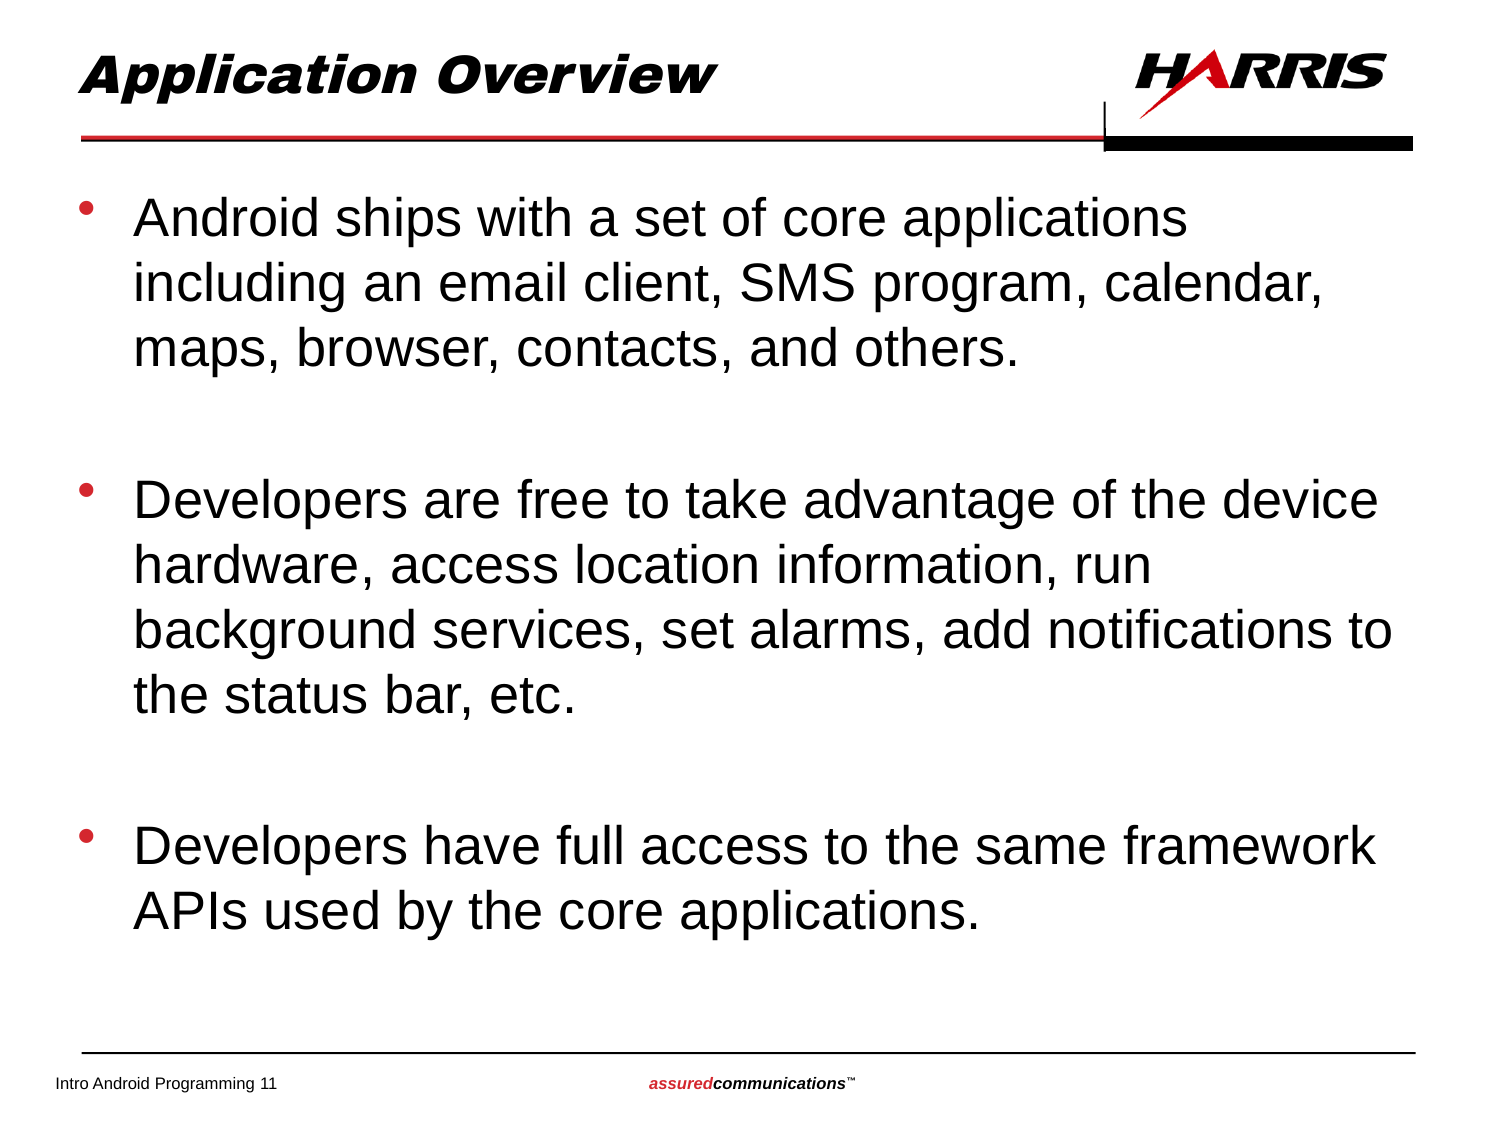

# Application Overview
Android ships with a set of core applications including an email client, SMS program, calendar, maps, browser, contacts, and others.

Developers are free to take advantage of the device hardware, access location information, run background services, set alarms, add notifications to the status bar, etc.

Developers have full access to the same framework APIs used by the core applications.